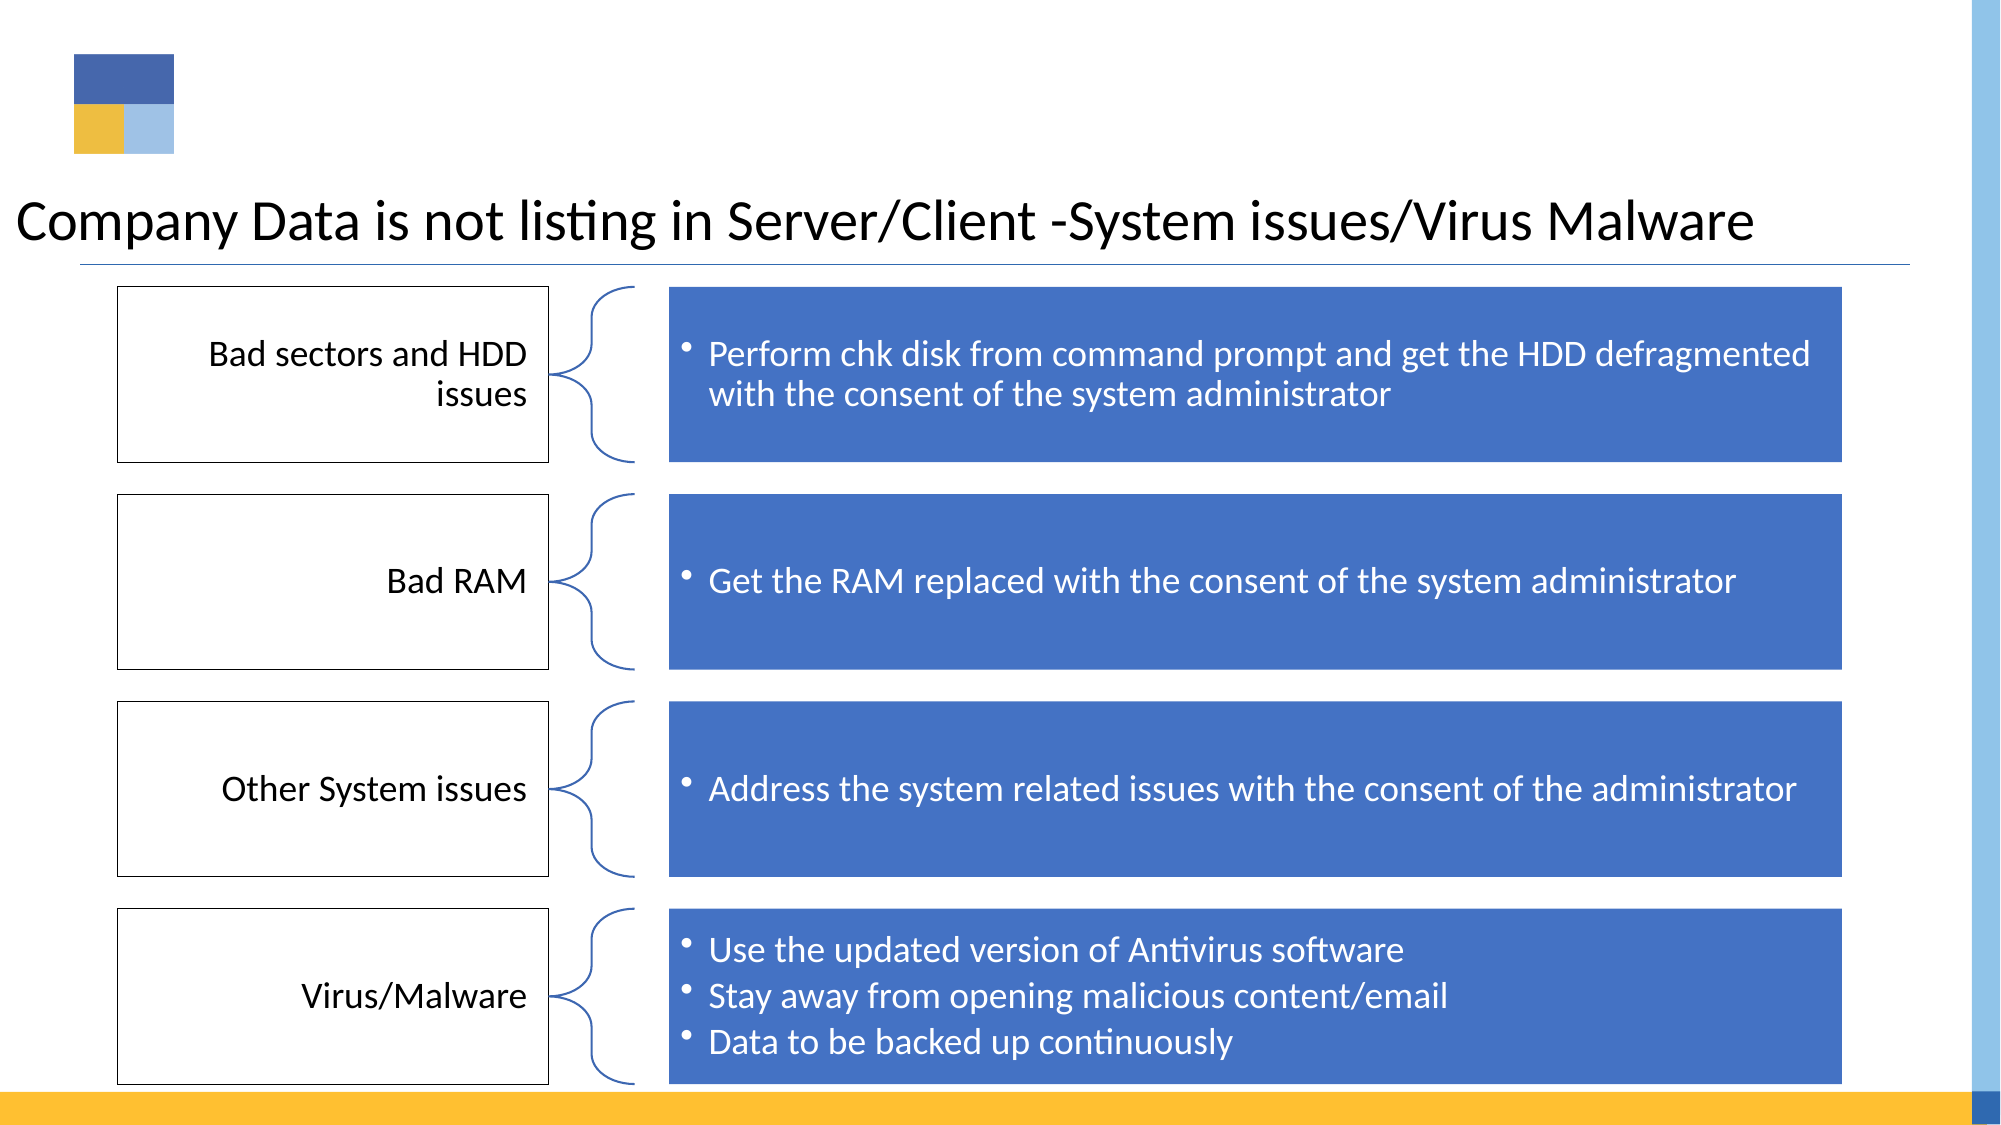

# Company Data is not listing in Server/Client -System issues/Virus Malware
 Bad sectors and HDD issues

Perform chk disk from command prompt and get the HDD defragmented with the consent of the system administrator
Bad RAM

Get the RAM replaced with the consent of the system administrator
Other System issues

Address the system related issues with the consent of the administrator
Virus/Malware

Use the updated version of Antivirus software
Stay away from opening malicious content/email
Data to be backed up continuously